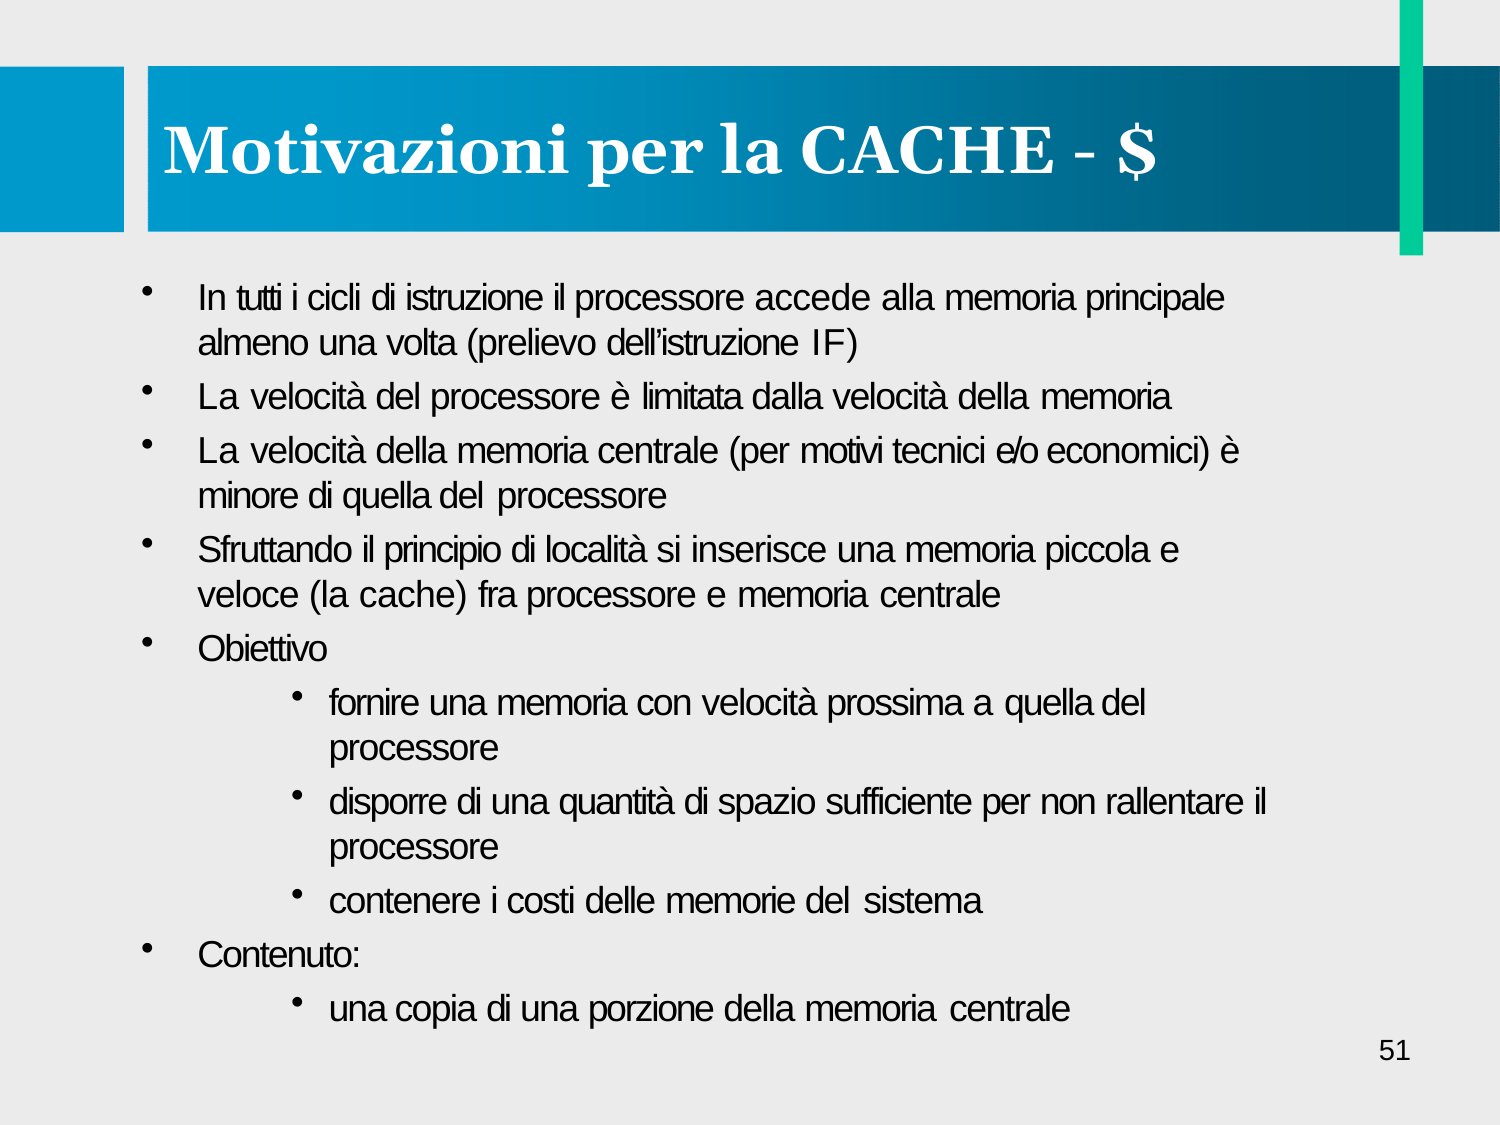

# Motivazioni per la CACHE - $

In tutti i cicli di istruzione il processore accede alla memoria principale  almeno una volta (prelievo dell’istruzione IF)
La velocità del processore è limitata dalla velocità della memoria
La velocità della memoria centrale (per motivi tecnici e/o economici) è  minore di quella del processore
Sfruttando il principio di località si inserisce una memoria piccola e  veloce (la cache) fra processore e memoria centrale
Obiettivo
fornire una memoria con velocità prossima a quella del  processore
disporre di una quantità di spazio sufficiente per non rallentare il  processore
contenere i costi delle memorie del sistema
Contenuto:
una copia di una porzione della memoria centrale
51